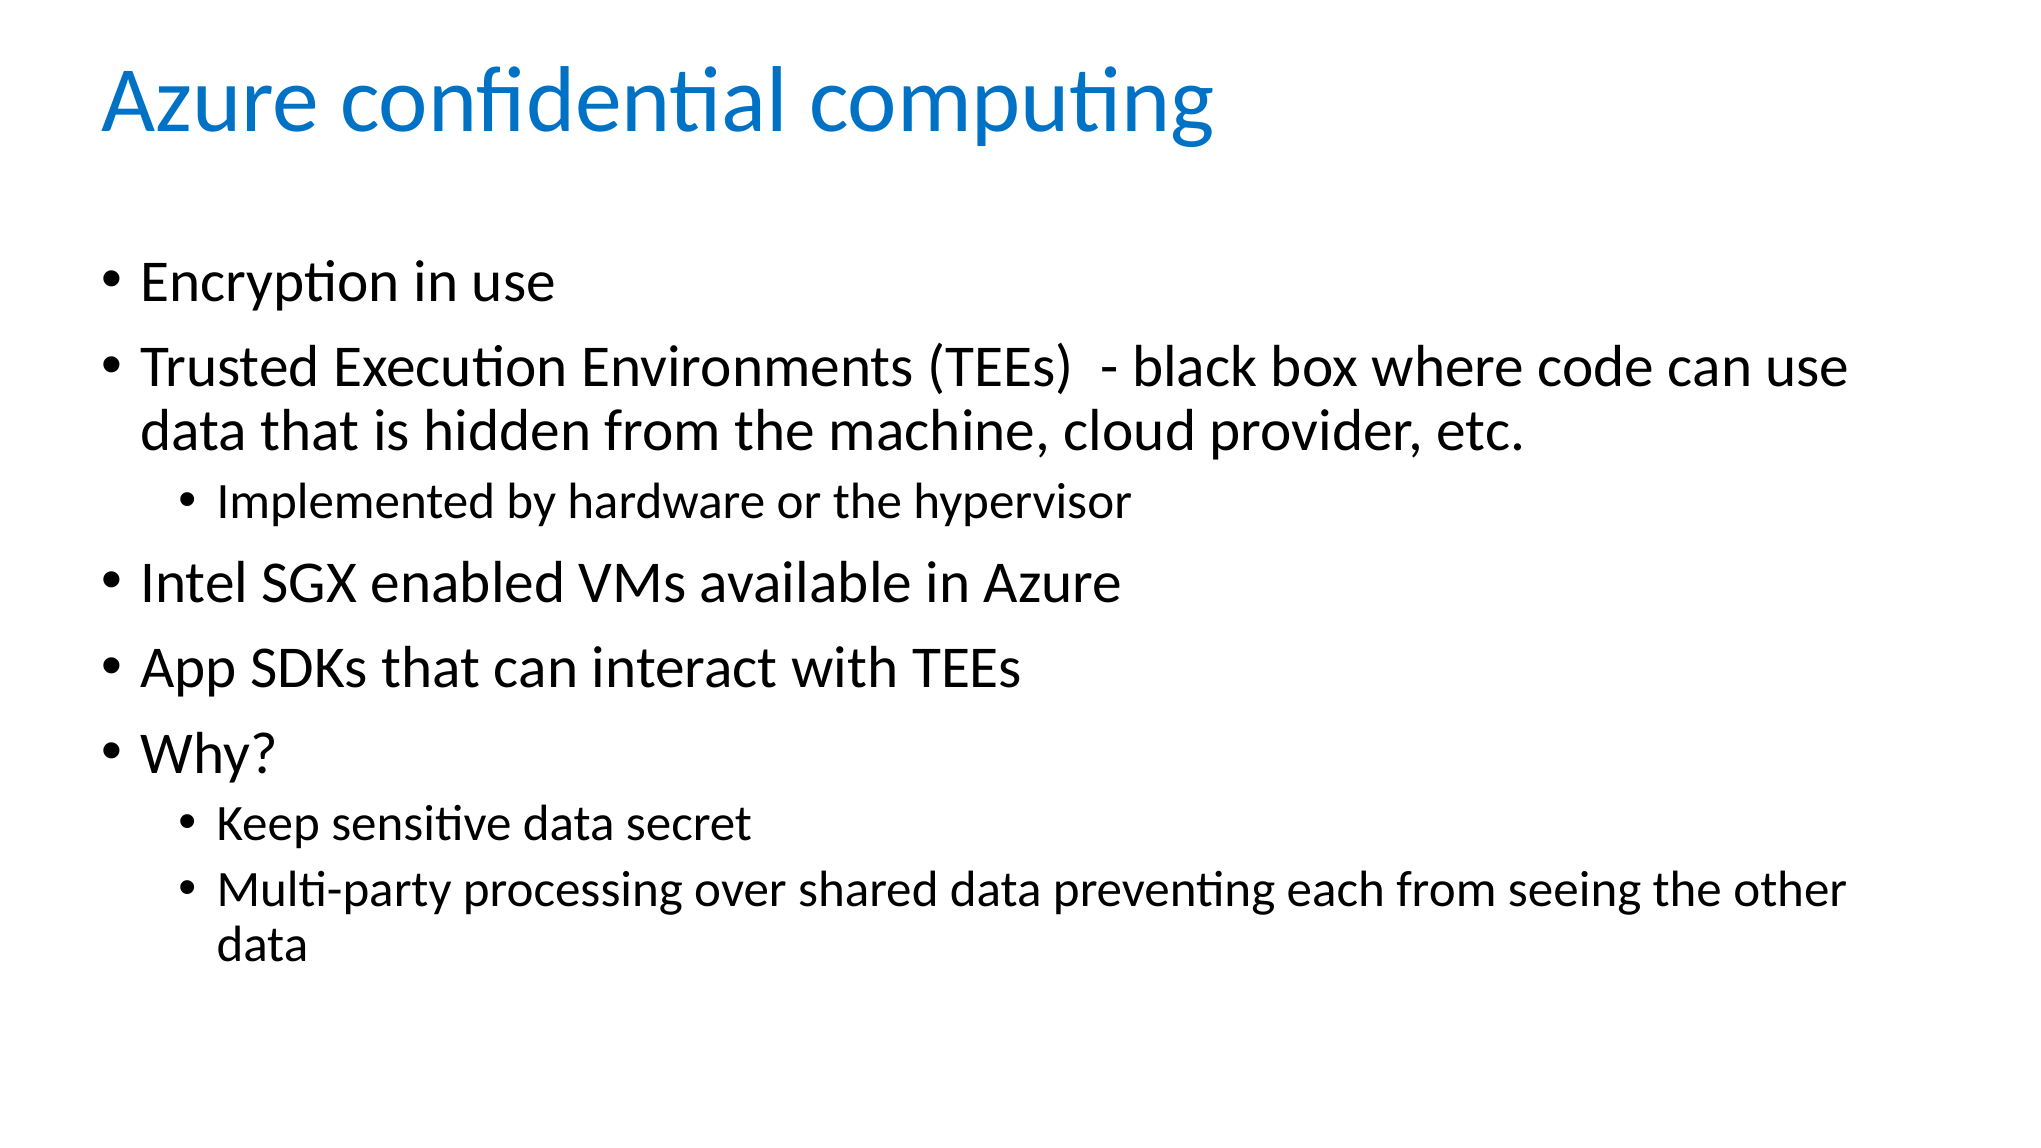

# Azure confidential computing
Encryption in use
Trusted Execution Environments (TEEs)  - black box where code can use data that is hidden from the machine, cloud provider, etc.
Implemented by hardware or the hypervisor
Intel SGX enabled VMs available in Azure
App SDKs that can interact with TEEs
Why?
Keep sensitive data secret
Multi-party processing over shared data preventing each from seeing the other data